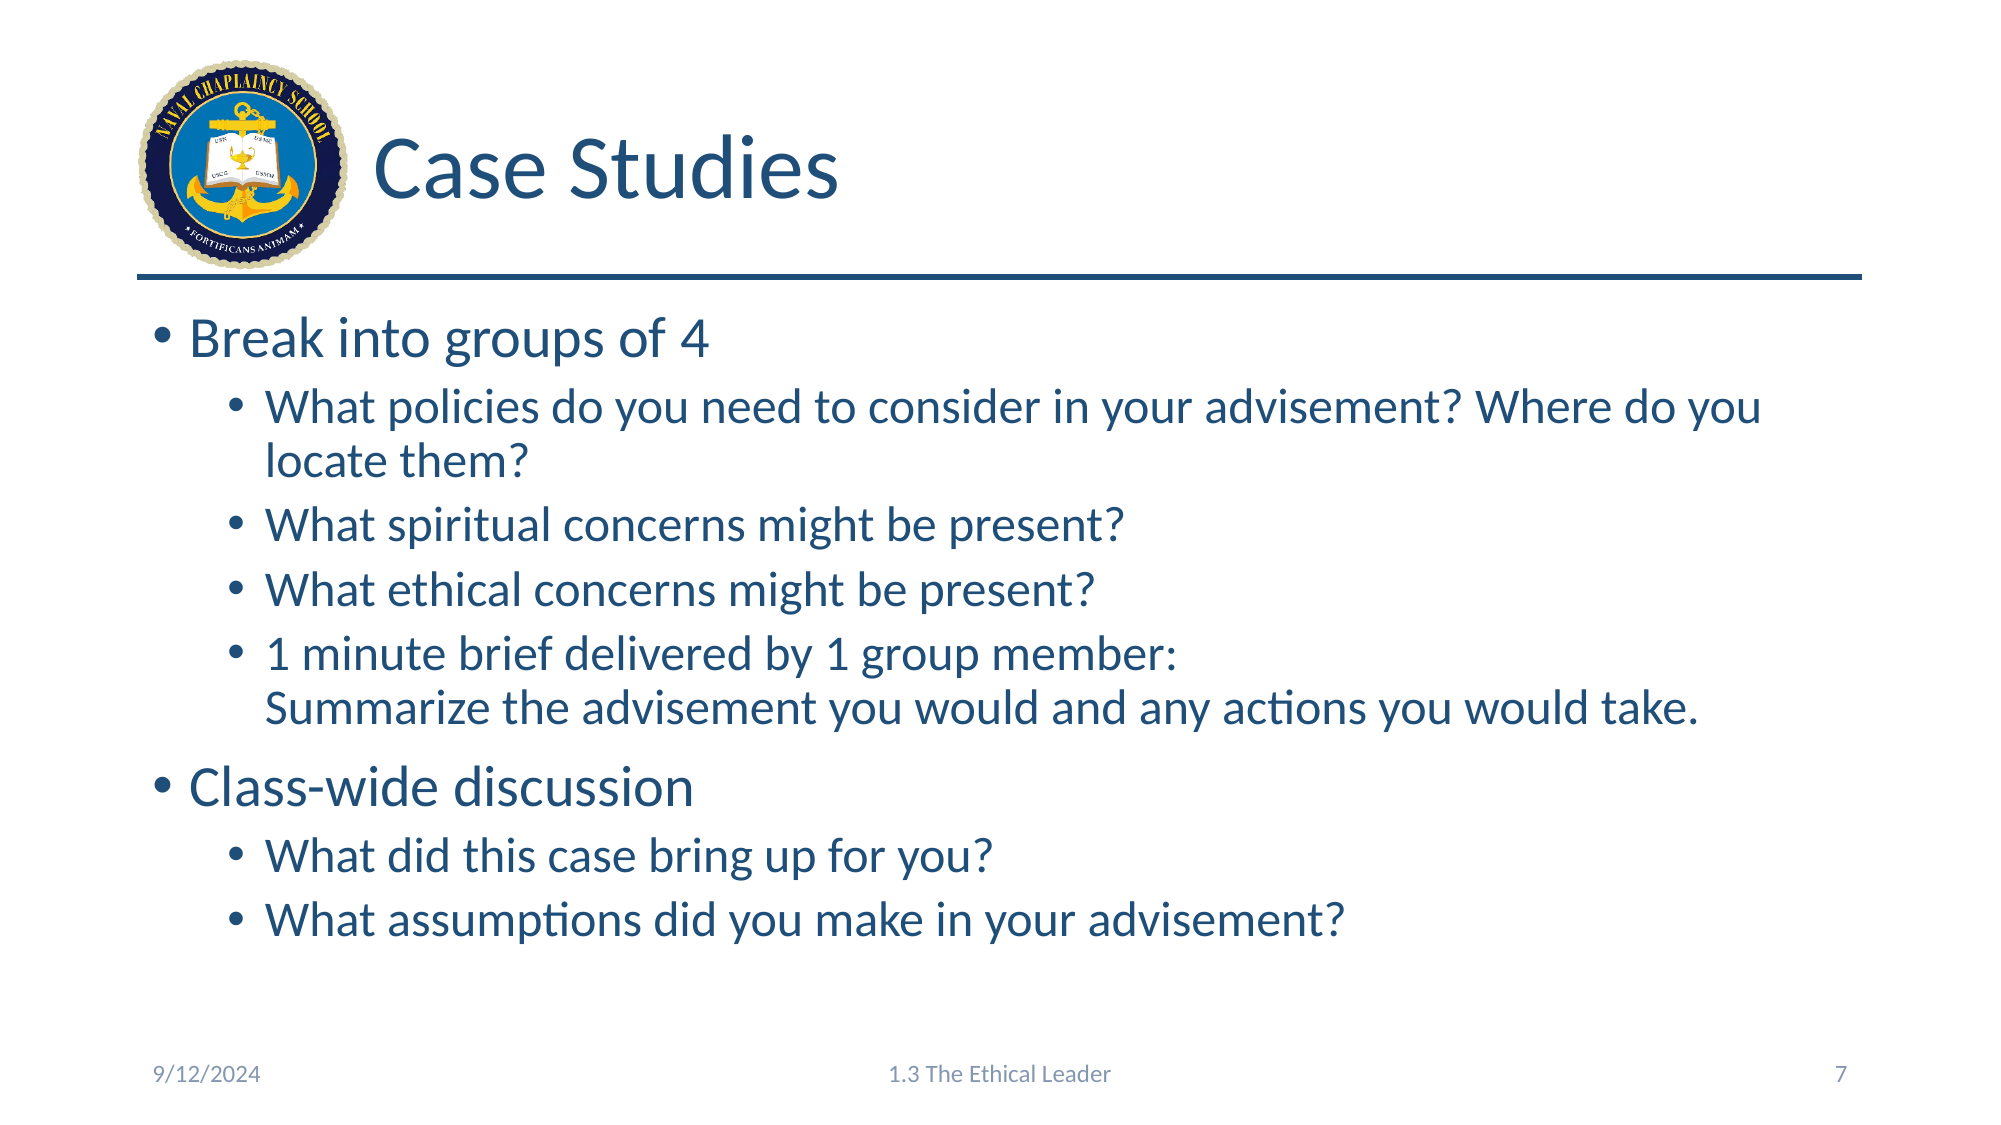

# Case Studies
Break into groups of 4
What policies do you need to consider in your advisement? Where do you locate them?
What spiritual concerns might be present?
What ethical concerns might be present?
1 minute brief delivered by 1 group member:
Summarize the advisement you would and any actions you would take.
Class-wide discussion
What did this case bring up for you?
What assumptions did you make in your advisement?
9/12/2024
1.3 The Ethical Leader
7